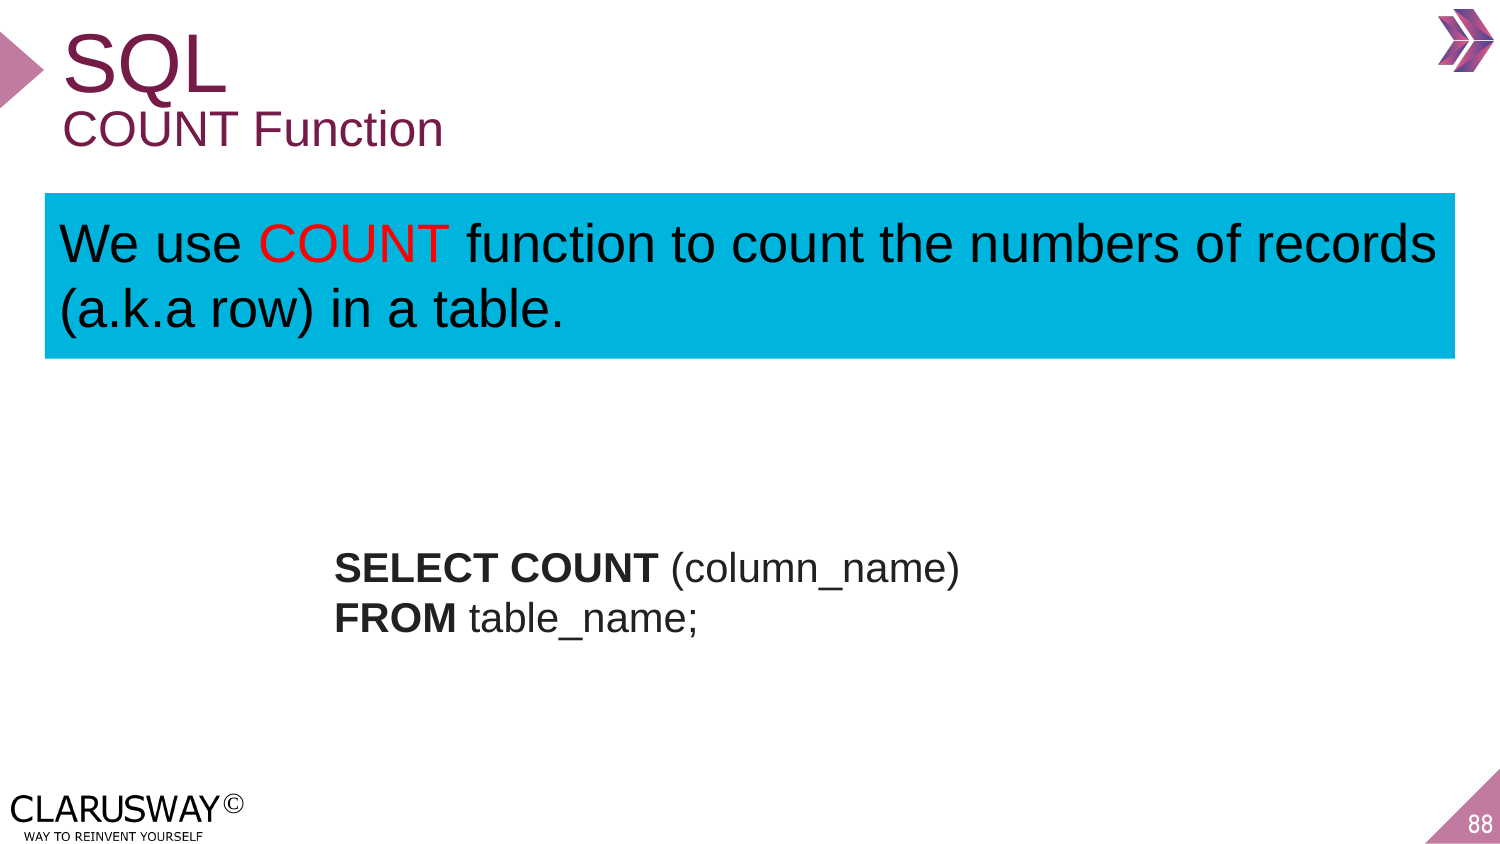

# SQL COUNT Function
We use COUNT function to count the numbers of records (a.k.a row) in a table.
SELECT COUNT (column_name)
FROM table_name;
88